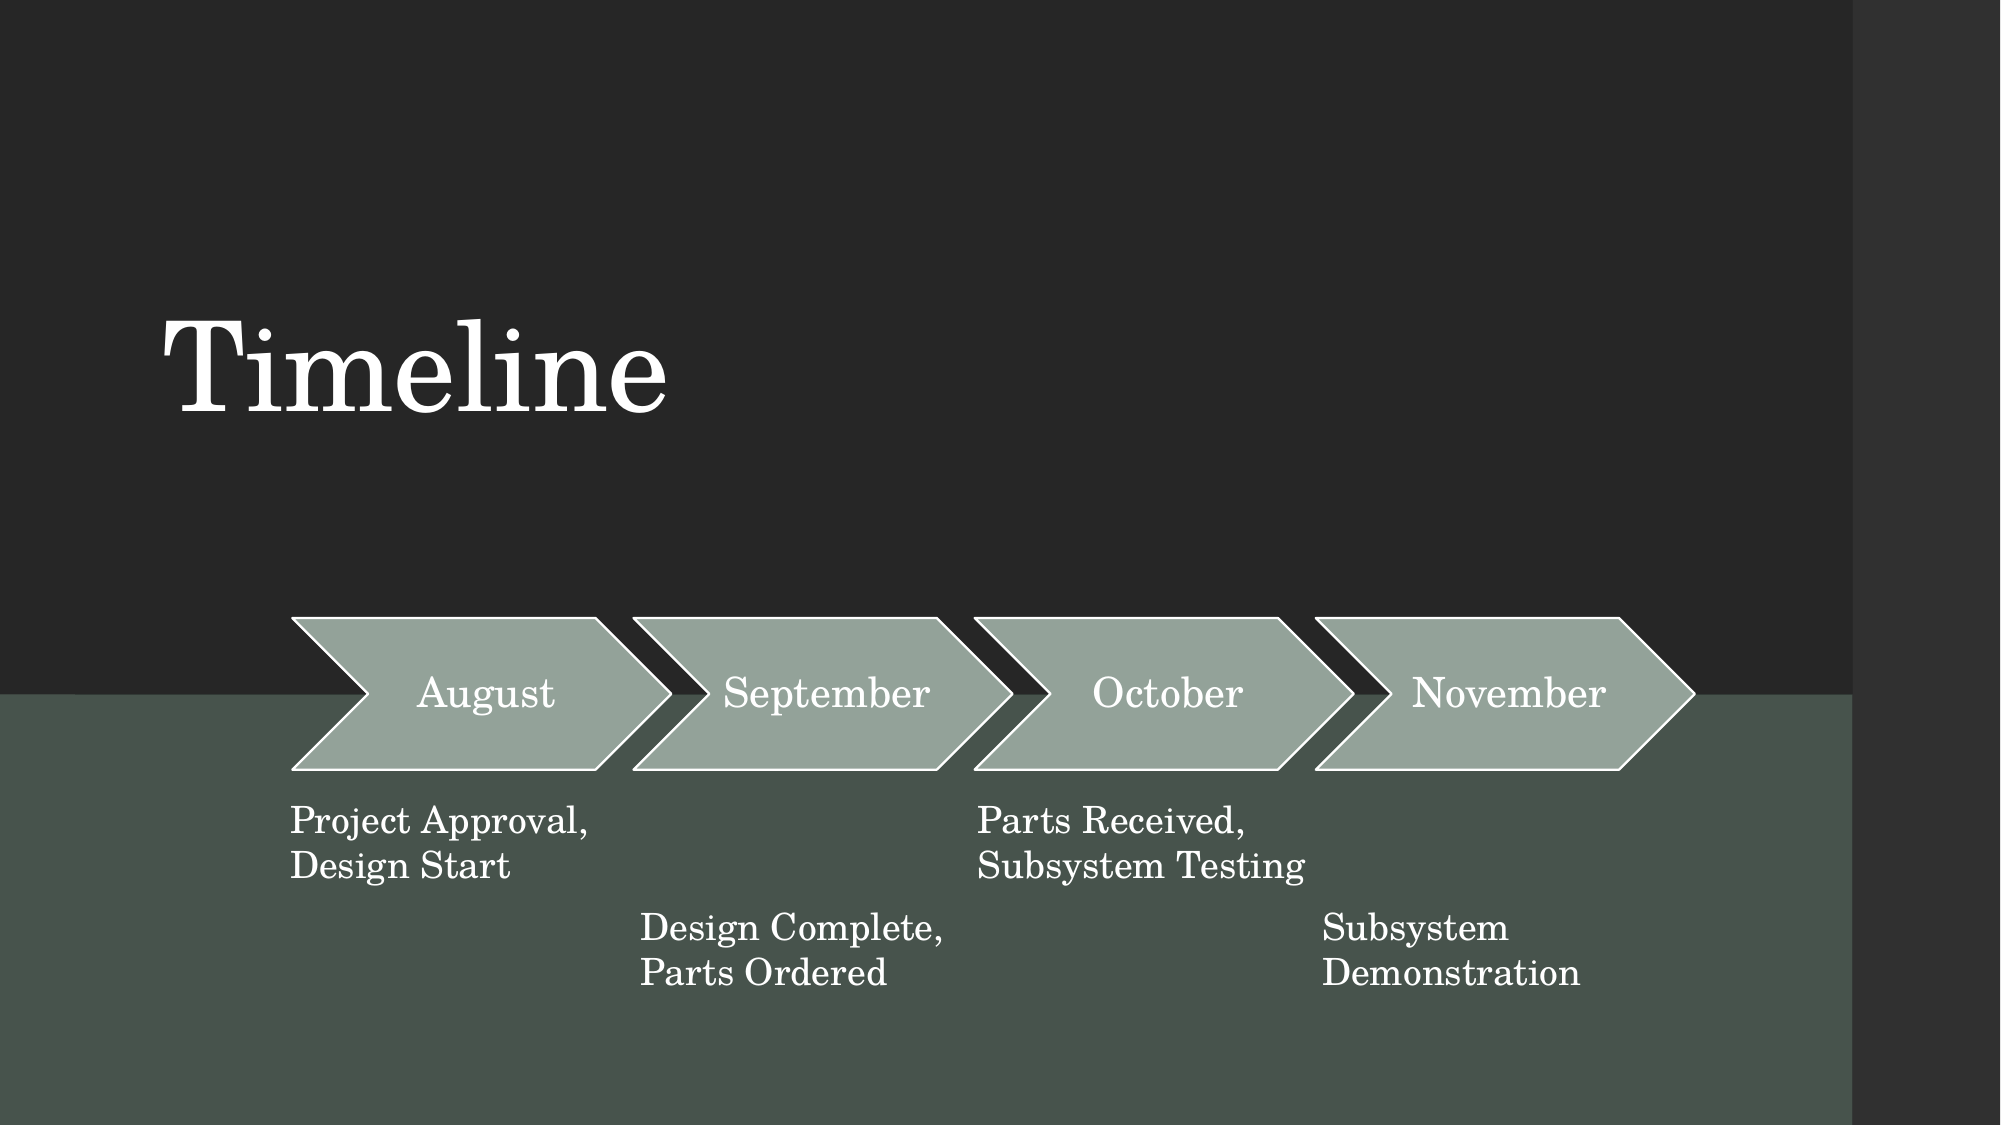

# Timeline
August
September
October
November

Project Approval, Design Start
Parts Received,
Subsystem Testing
Design Complete,
Parts Ordered
Subsystem
Demonstration